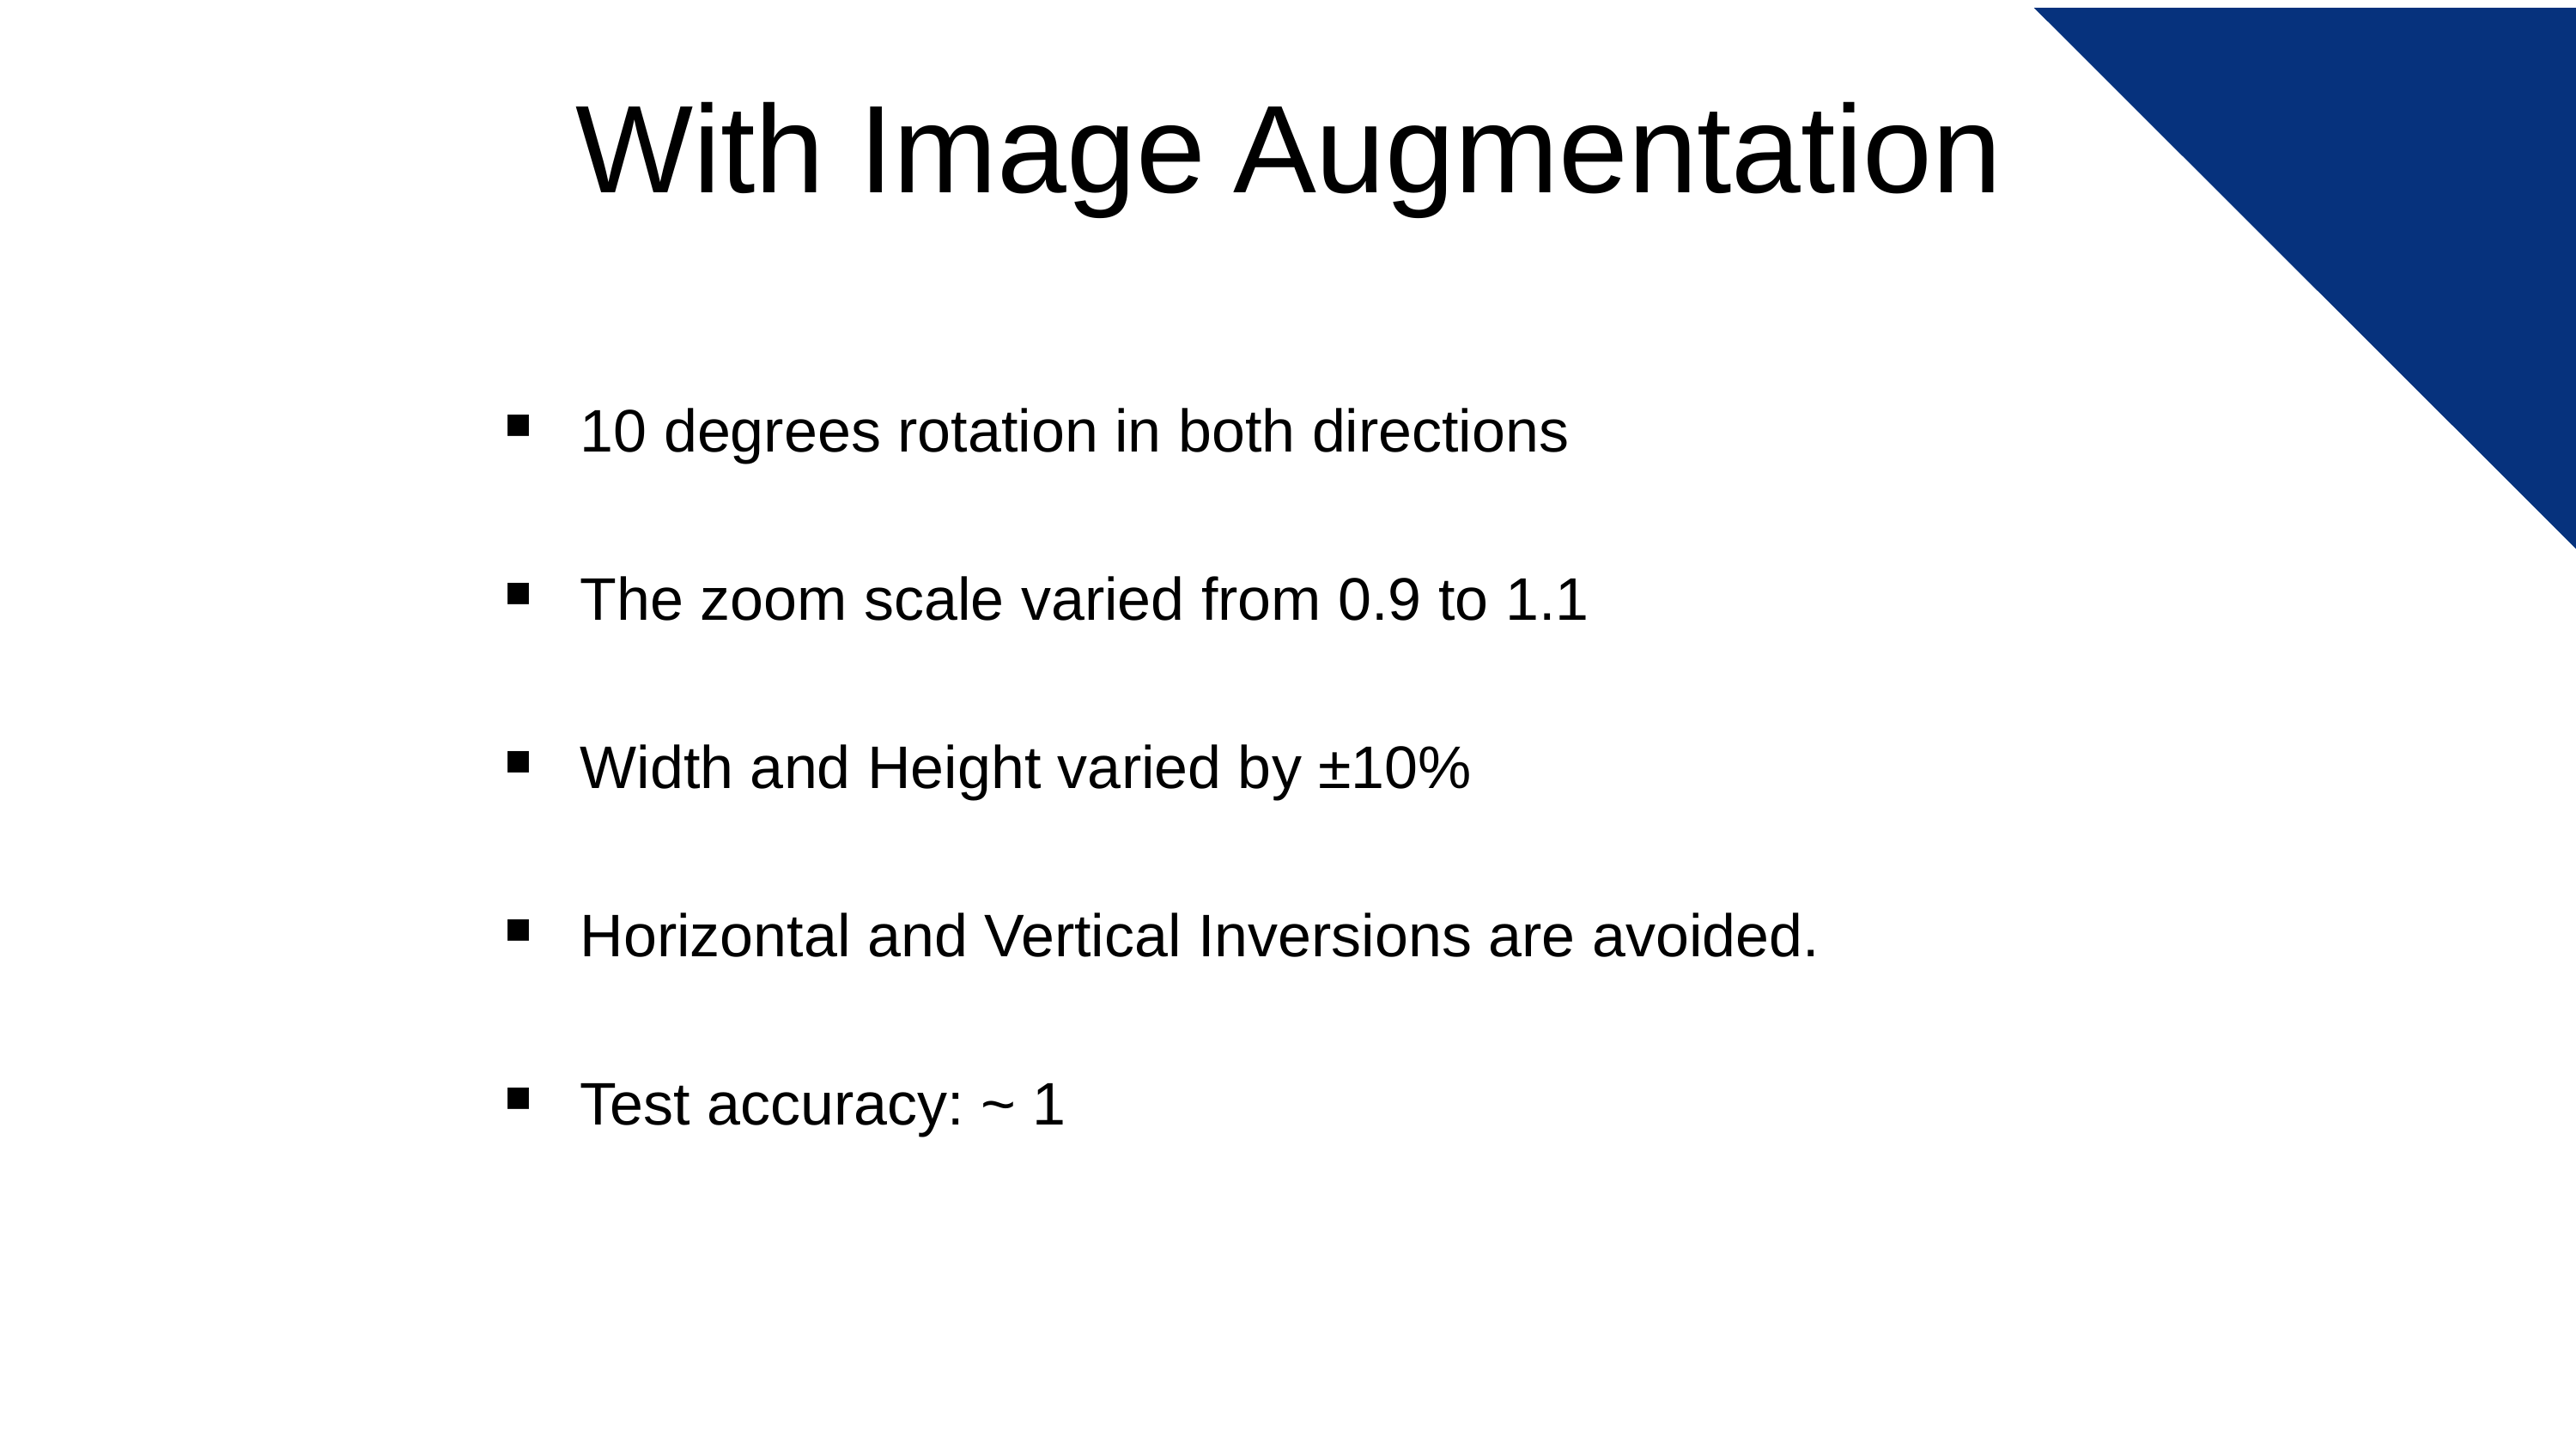

With Image Augmentation

10 degrees rotation in both directions

The zoom scale varied from 0.9 to 1.1

Width and Height varied by ±10%

Horizontal and Vertical Inversions are avoided.

Test accuracy: ~ 1